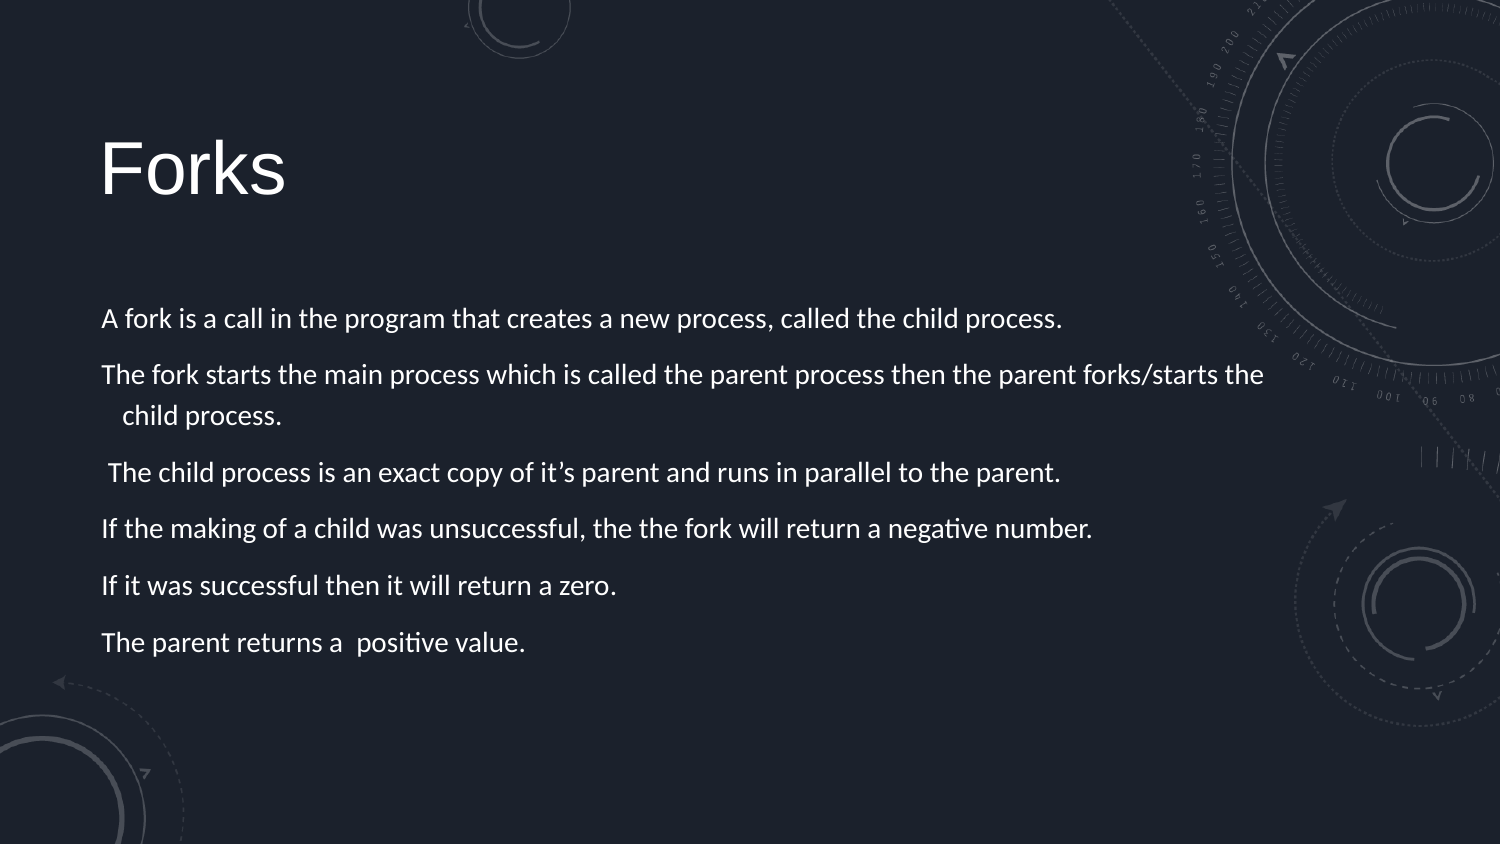

# Forks

A fork is a call in the program that creates a new process, called the child process.
The fork starts the main process which is called the parent process then the parent forks/starts the child process.
 The child process is an exact copy of it’s parent and runs in parallel to the parent.
If the making of a child was unsuccessful, the the fork will return a negative number.
If it was successful then it will return a zero.
The parent returns a  positive value.